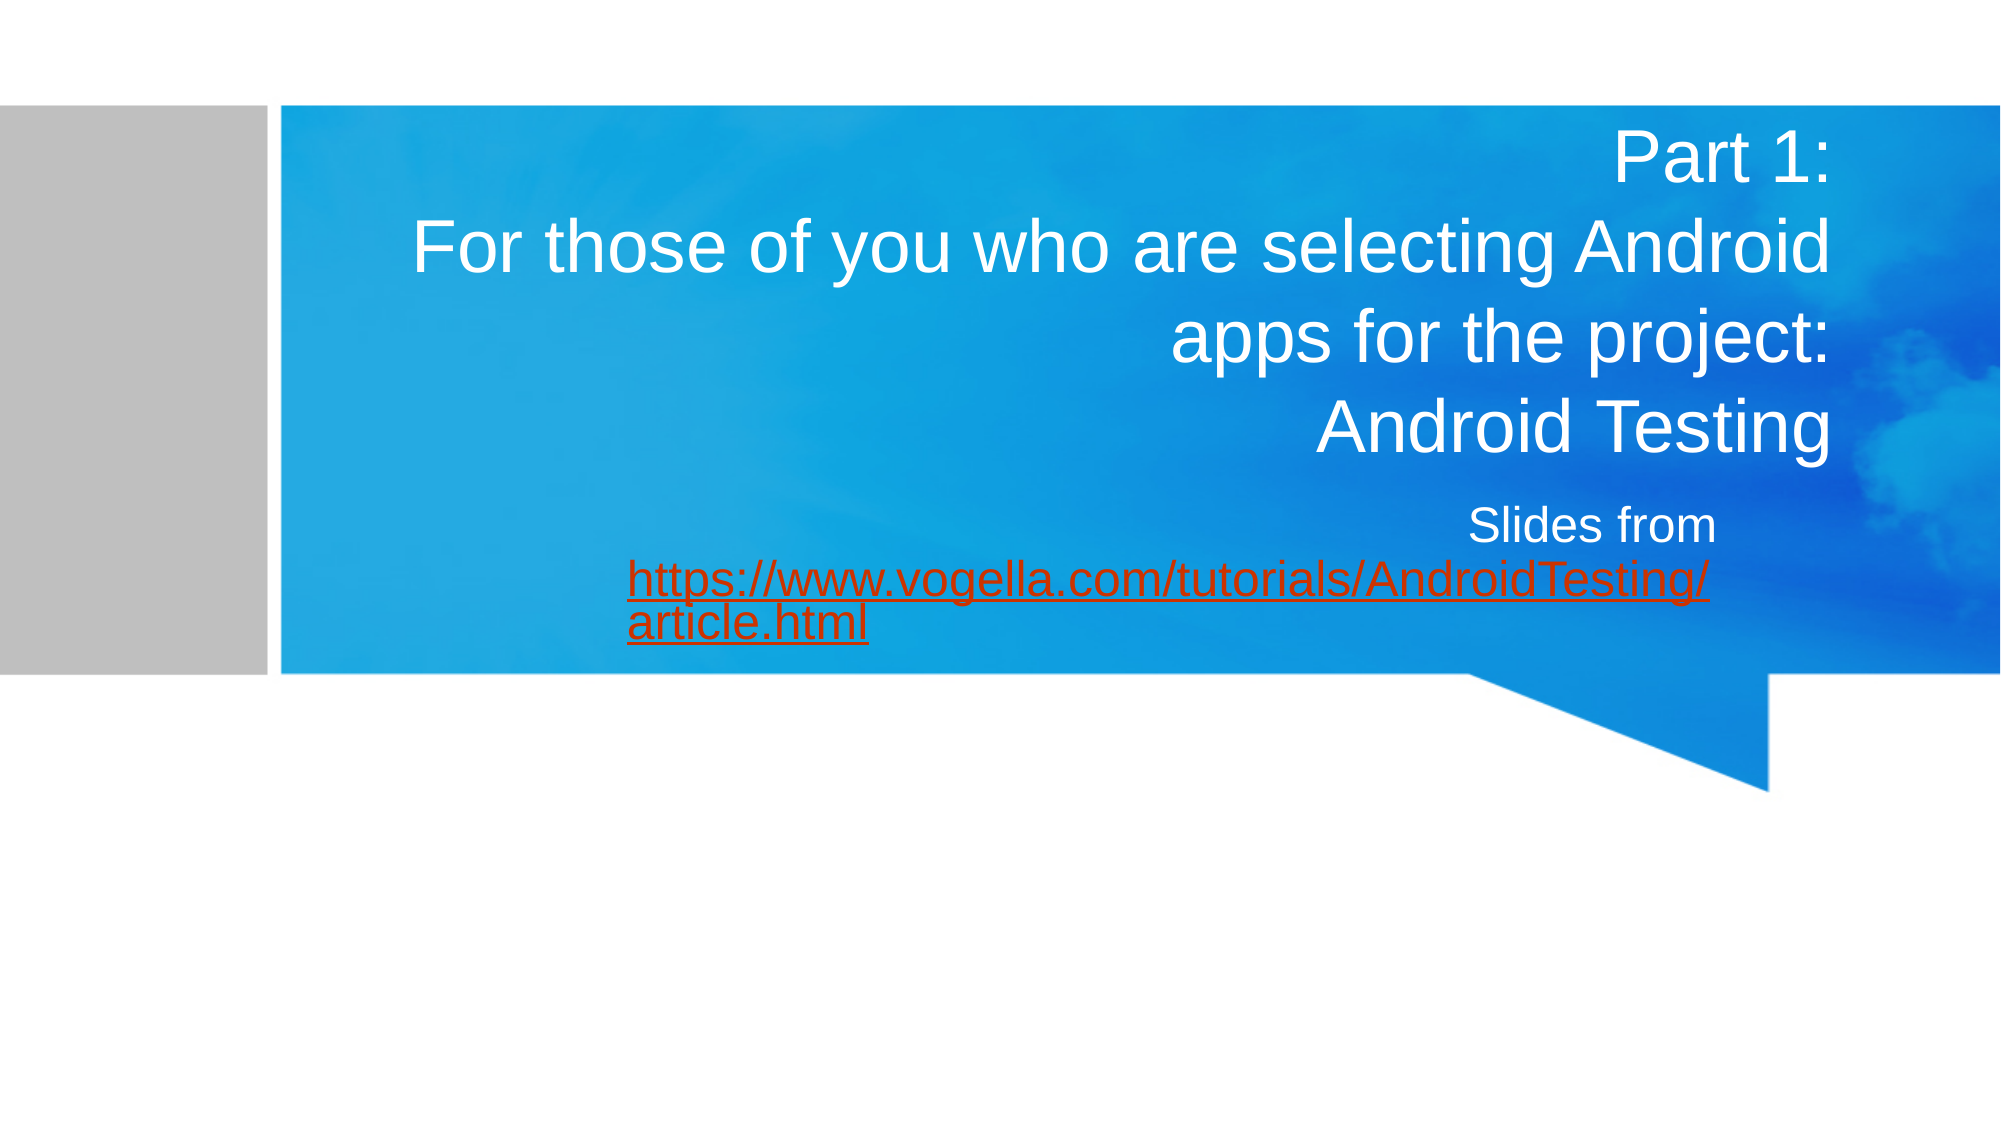

# Part 1: For those of you who are selecting Android apps for the project: Android Testing
Slides from https://www.vogella.com/tutorials/AndroidTesting/article.html